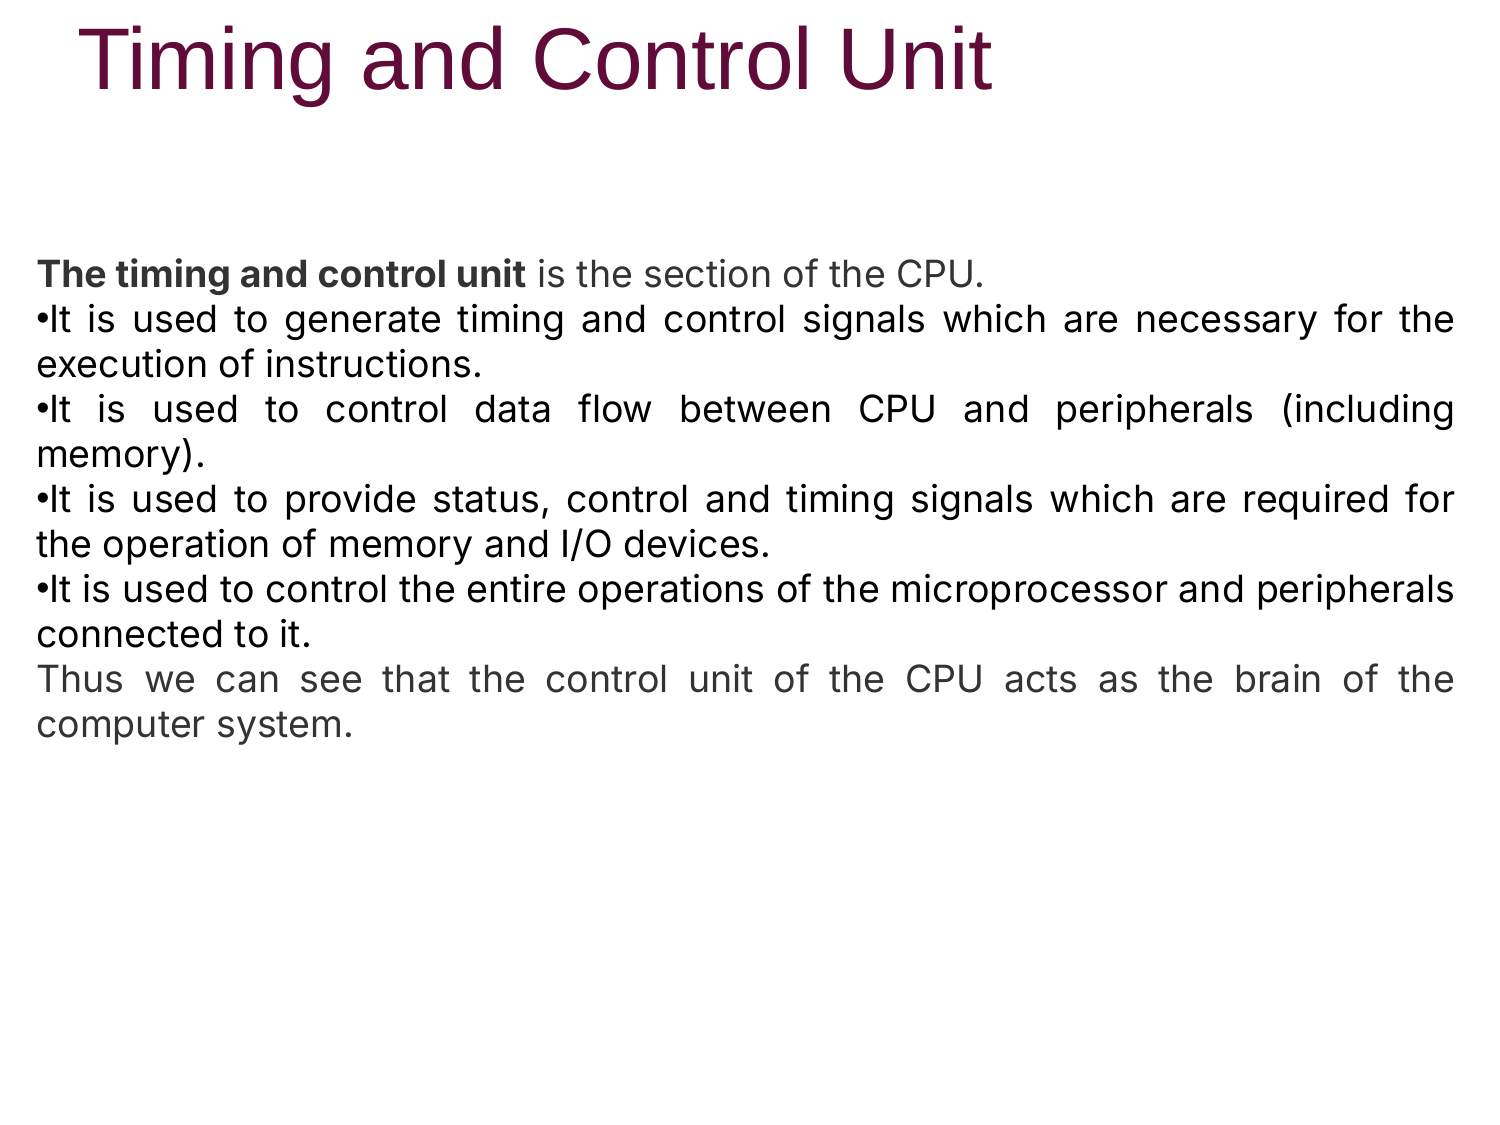

# Timing and Control Unit
The timing and control unit is the section of the CPU.
It is used to generate timing and control signals which are necessary for the execution of instructions.
It is used to control data flow between CPU and peripherals (including memory).
It is used to provide status, control and timing signals which are required for the operation of memory and I/O devices.
It is used to control the entire operations of the microprocessor and peripherals connected to it.
Thus we can see that the control unit of the CPU acts as the brain of the computer system.